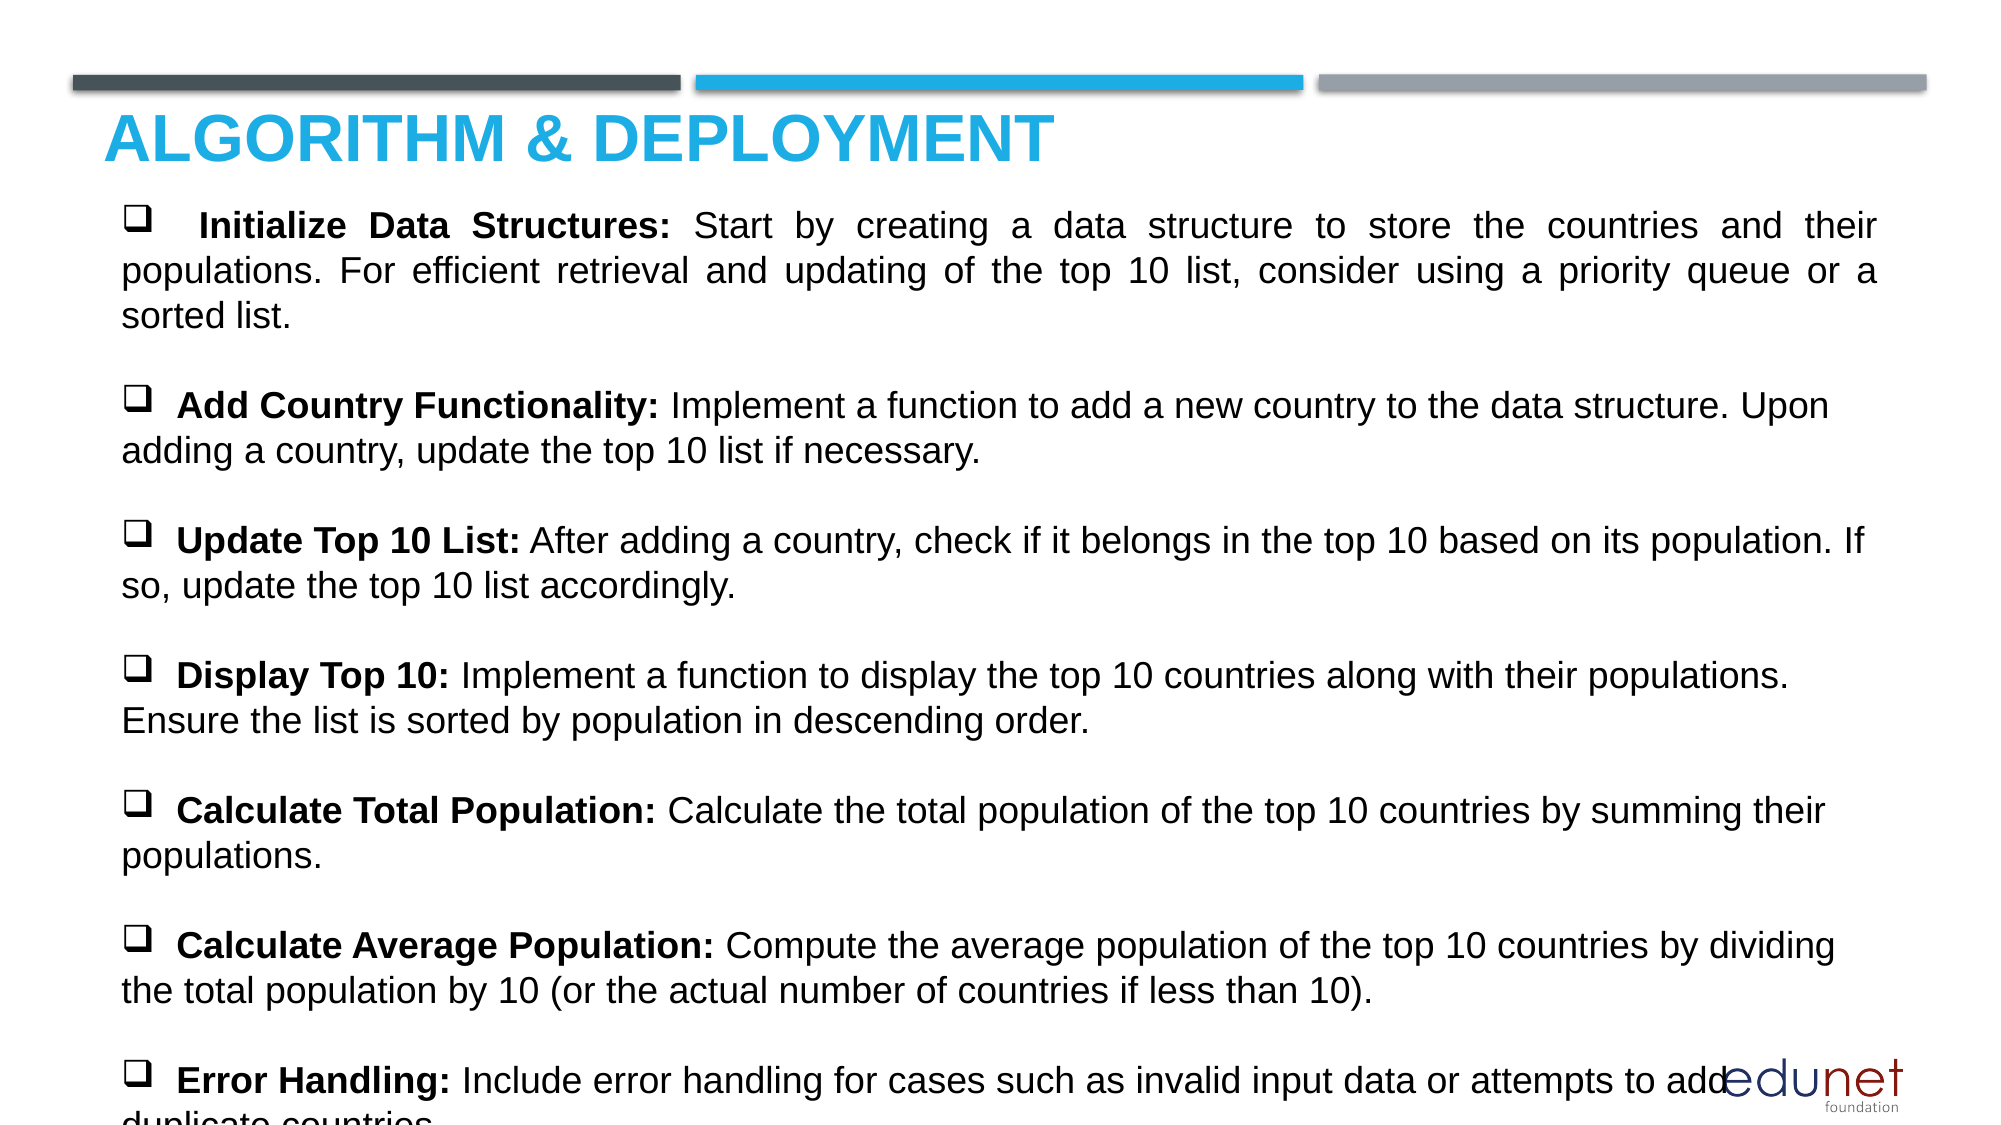

# Algorithm & Deployment
  Initialize Data Structures: Start by creating a data structure to store the countries and their populations. For efficient retrieval and updating of the top 10 list, consider using a priority queue or a sorted list.

  Add Country Functionality: Implement a function to add a new country to the data structure. Upon adding a country, update the top 10 list if necessary.

  Update Top 10 List: After adding a country, check if it belongs in the top 10 based on its population. If so, update the top 10 list accordingly.

  Display Top 10: Implement a function to display the top 10 countries along with their populations. Ensure the list is sorted by population in descending order.

  Calculate Total Population: Calculate the total population of the top 10 countries by summing their populations.

  Calculate Average Population: Compute the average population of the top 10 countries by dividing the total population by 10 (or the actual number of countries if less than 10).

  Error Handling: Include error handling for cases such as invalid input data or attempts to add duplicate countries.